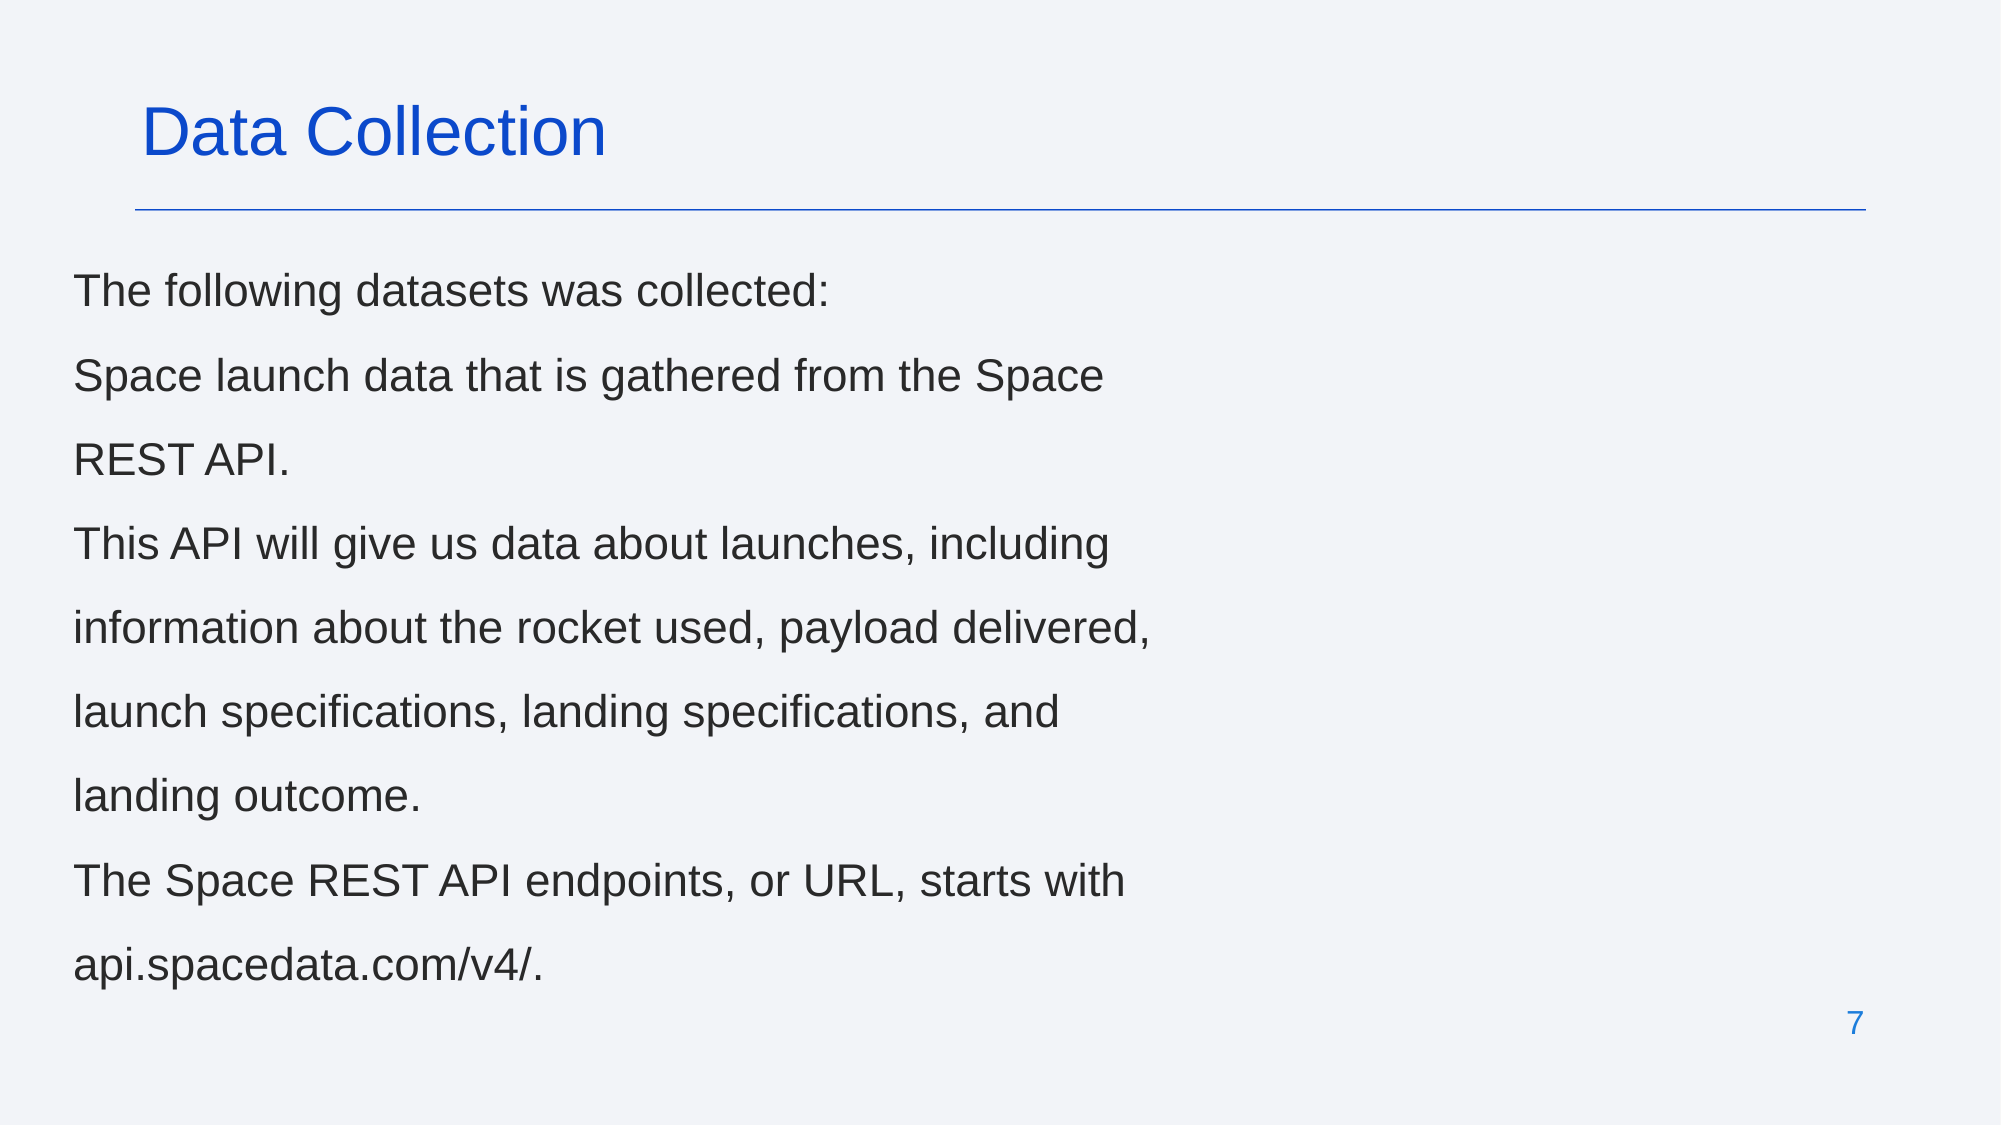

Data Collection
The following datasets was collected:
Space launch data that is gathered from the Space
REST API.
This API will give us data about launches, including
information about the rocket used, payload delivered,
launch specifications, landing specifications, and
landing outcome.
The Space REST API endpoints, or URL, starts with
api.spacedata.com/v4/.
7